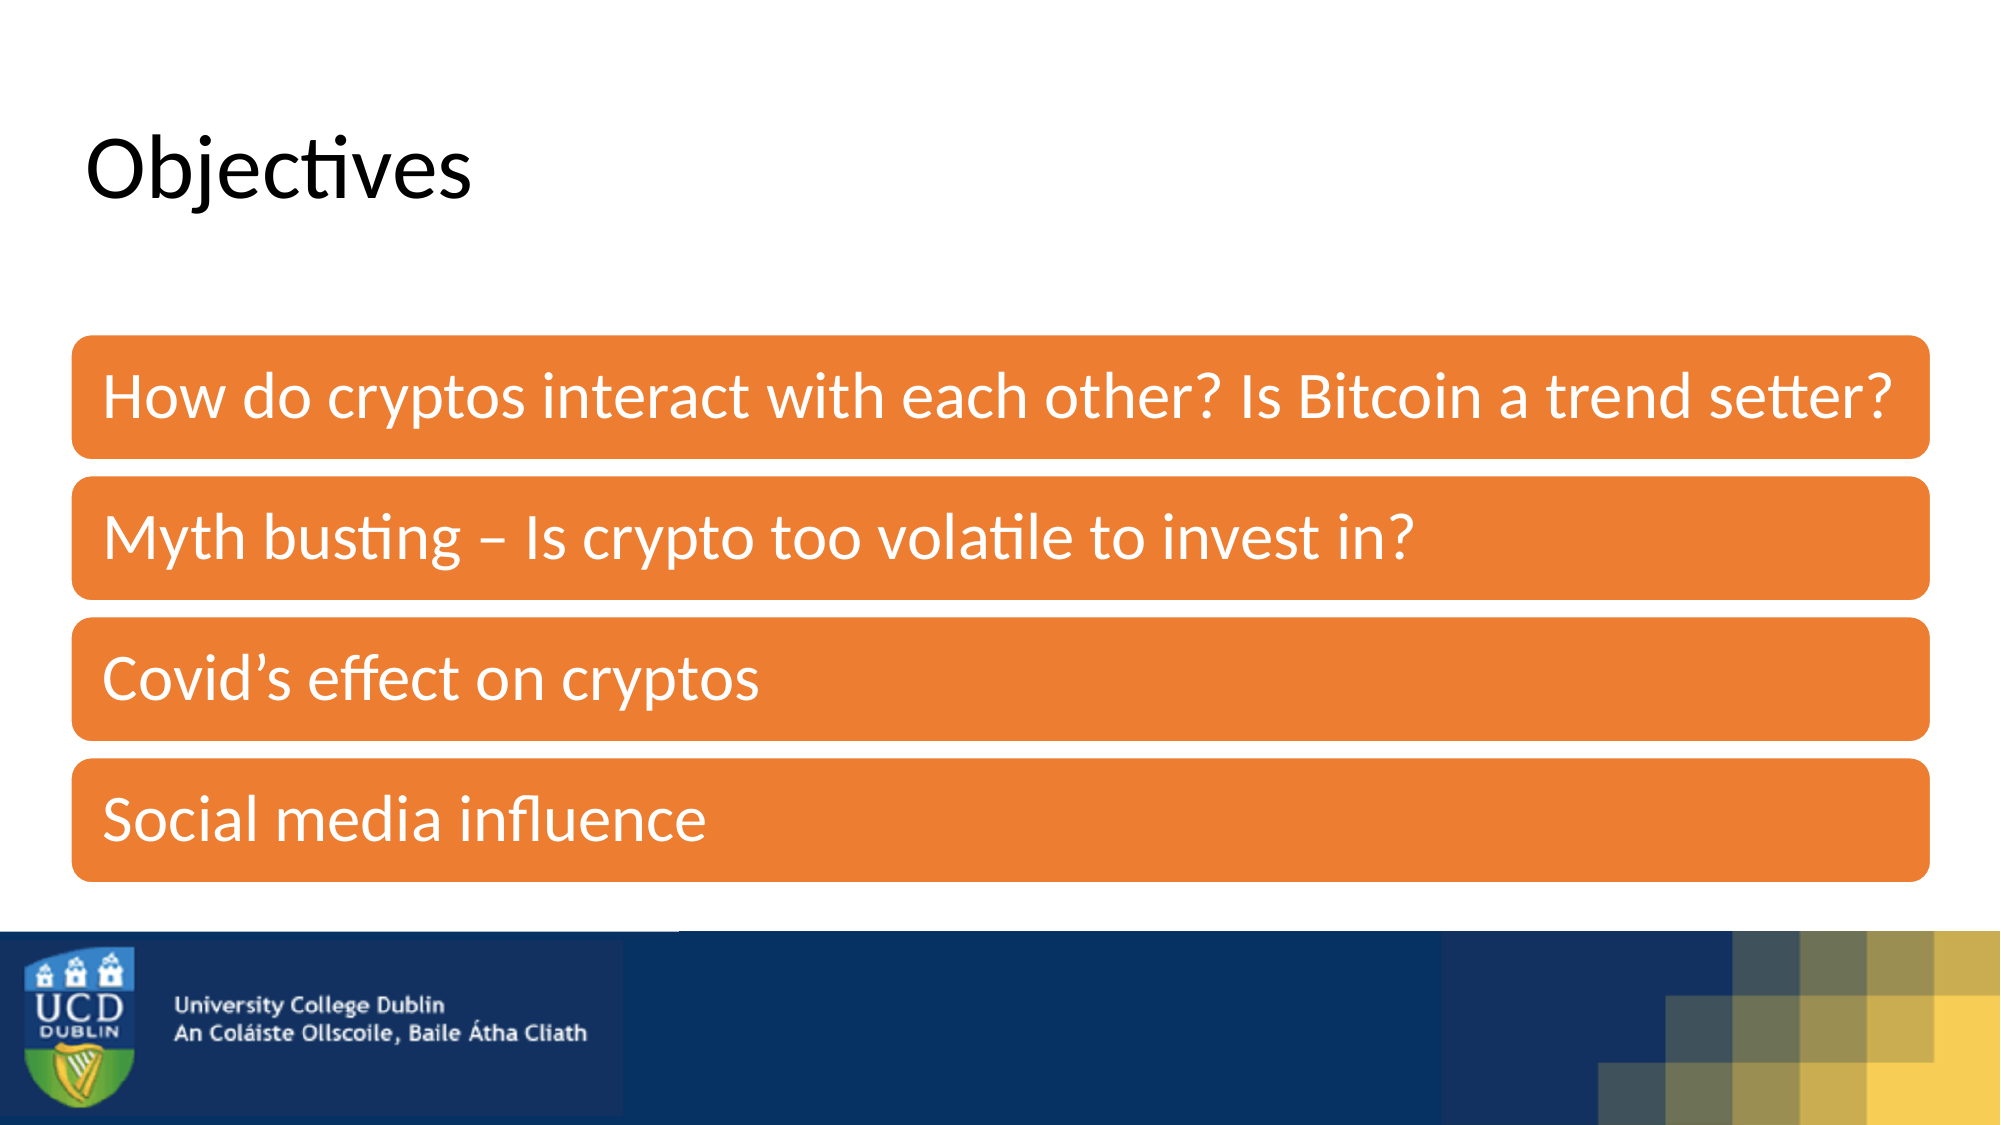

# Objectives
How do cryptos interact with each other? Is Bitcoin a trend setter?
Myth busting – Is crypto too volatile to invest in?
Covid’s effect on cryptos
Social media influence